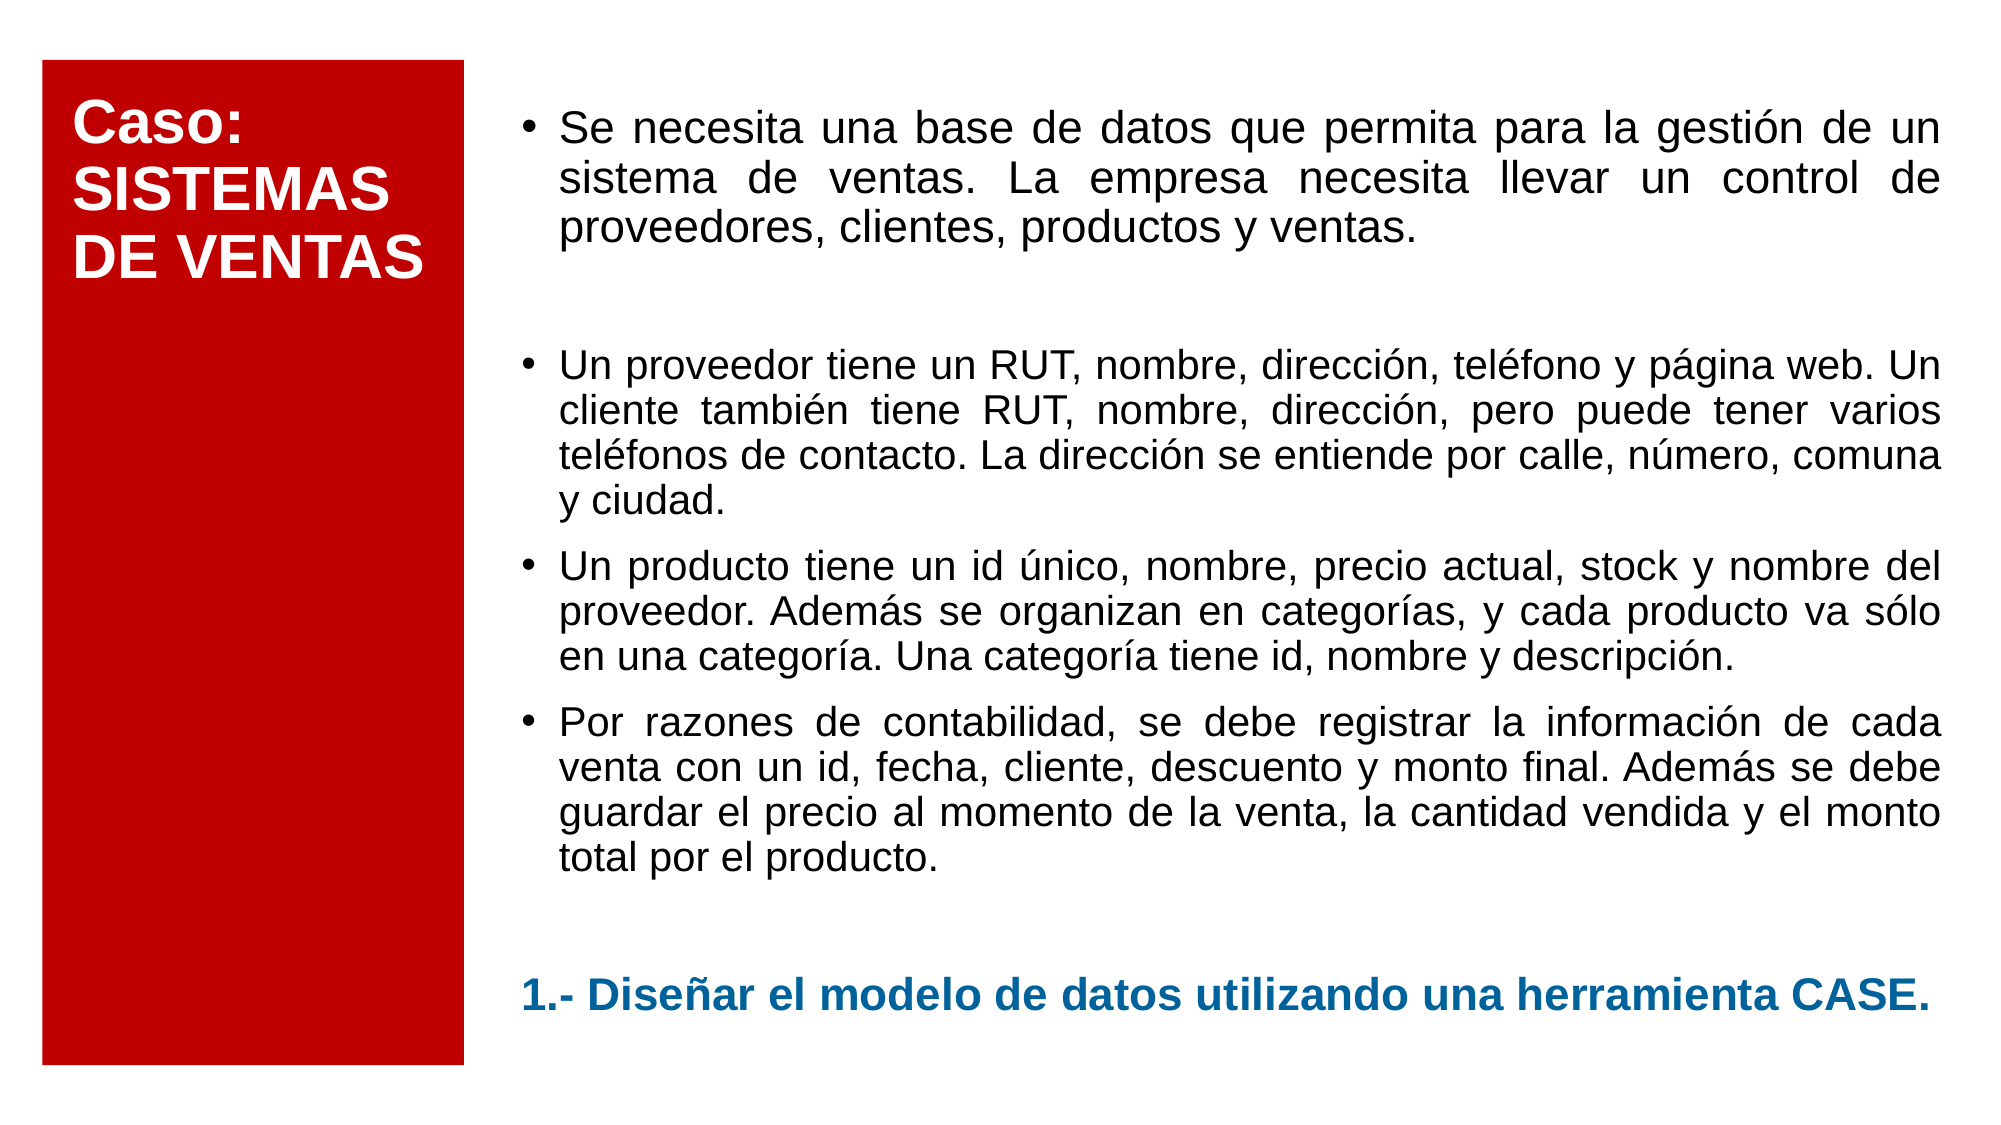

# Caso: SISTEMAS DE VENTAS
Se necesita una base de datos que permita para la gestión de un sistema de ventas. La empresa necesita llevar un control de proveedores, clientes, productos y ventas.

Un proveedor tiene un RUT, nombre, dirección, teléfono y página web. Un cliente también tiene RUT, nombre, dirección, pero puede tener varios teléfonos de contacto. La dirección se entiende por calle, número, comuna y ciudad.
Un producto tiene un id único, nombre, precio actual, stock y nombre del proveedor. Además se organizan en categorías, y cada producto va sólo en una categoría. Una categoría tiene id, nombre y descripción.
Por razones de contabilidad, se debe registrar la información de cada venta con un id, fecha, cliente, descuento y monto final. Además se debe guardar el precio al momento de la venta, la cantidad vendida y el monto total por el producto.

1.- Diseñar el modelo de datos utilizando una herramienta CASE.